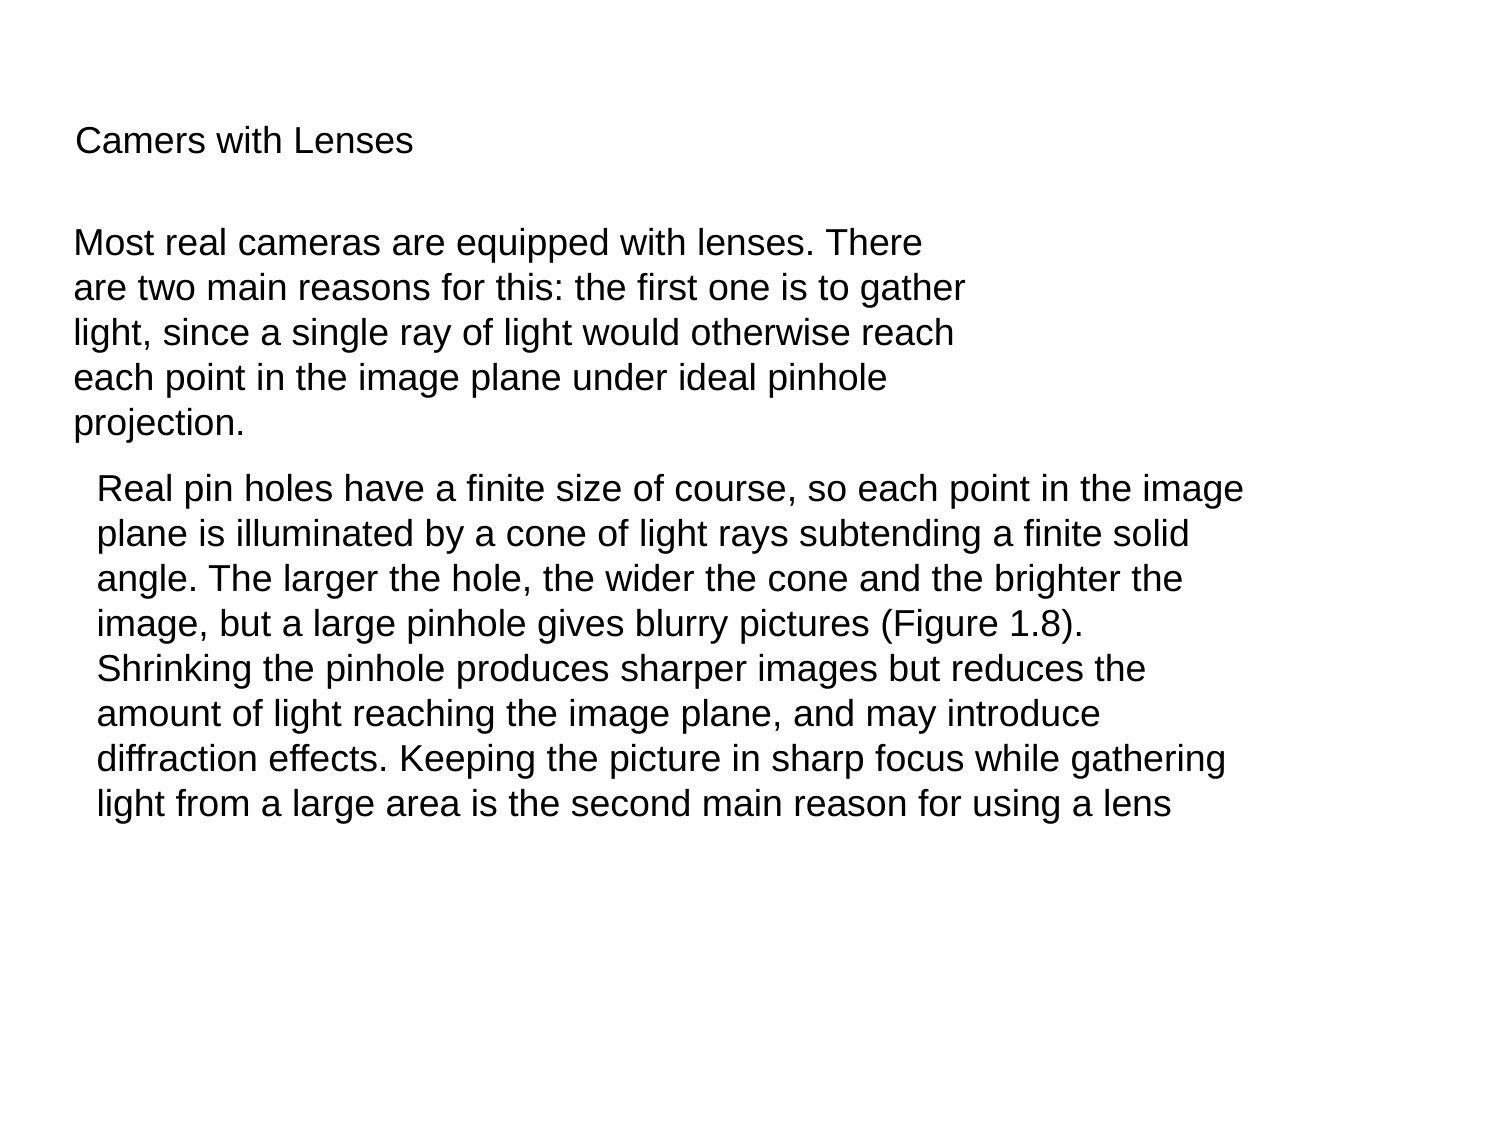

# Camers with Lenses
Most real cameras are equipped with lenses. There are two main reasons for this: the first one is to gather light, since a single ray of light would otherwise reach each point in the image plane under ideal pinhole projection.
Real pin holes have a finite size of course, so each point in the image plane is illuminated by a cone of light rays subtending a finite solid angle. The larger the hole, the wider the cone and the brighter the image, but a large pinhole gives blurry pictures (Figure 1.8). Shrinking the pinhole produces sharper images but reduces the amount of light reaching the image plane, and may introduce diffraction effects. Keeping the picture in sharp focus while gathering light from a large area is the second main reason for using a lens